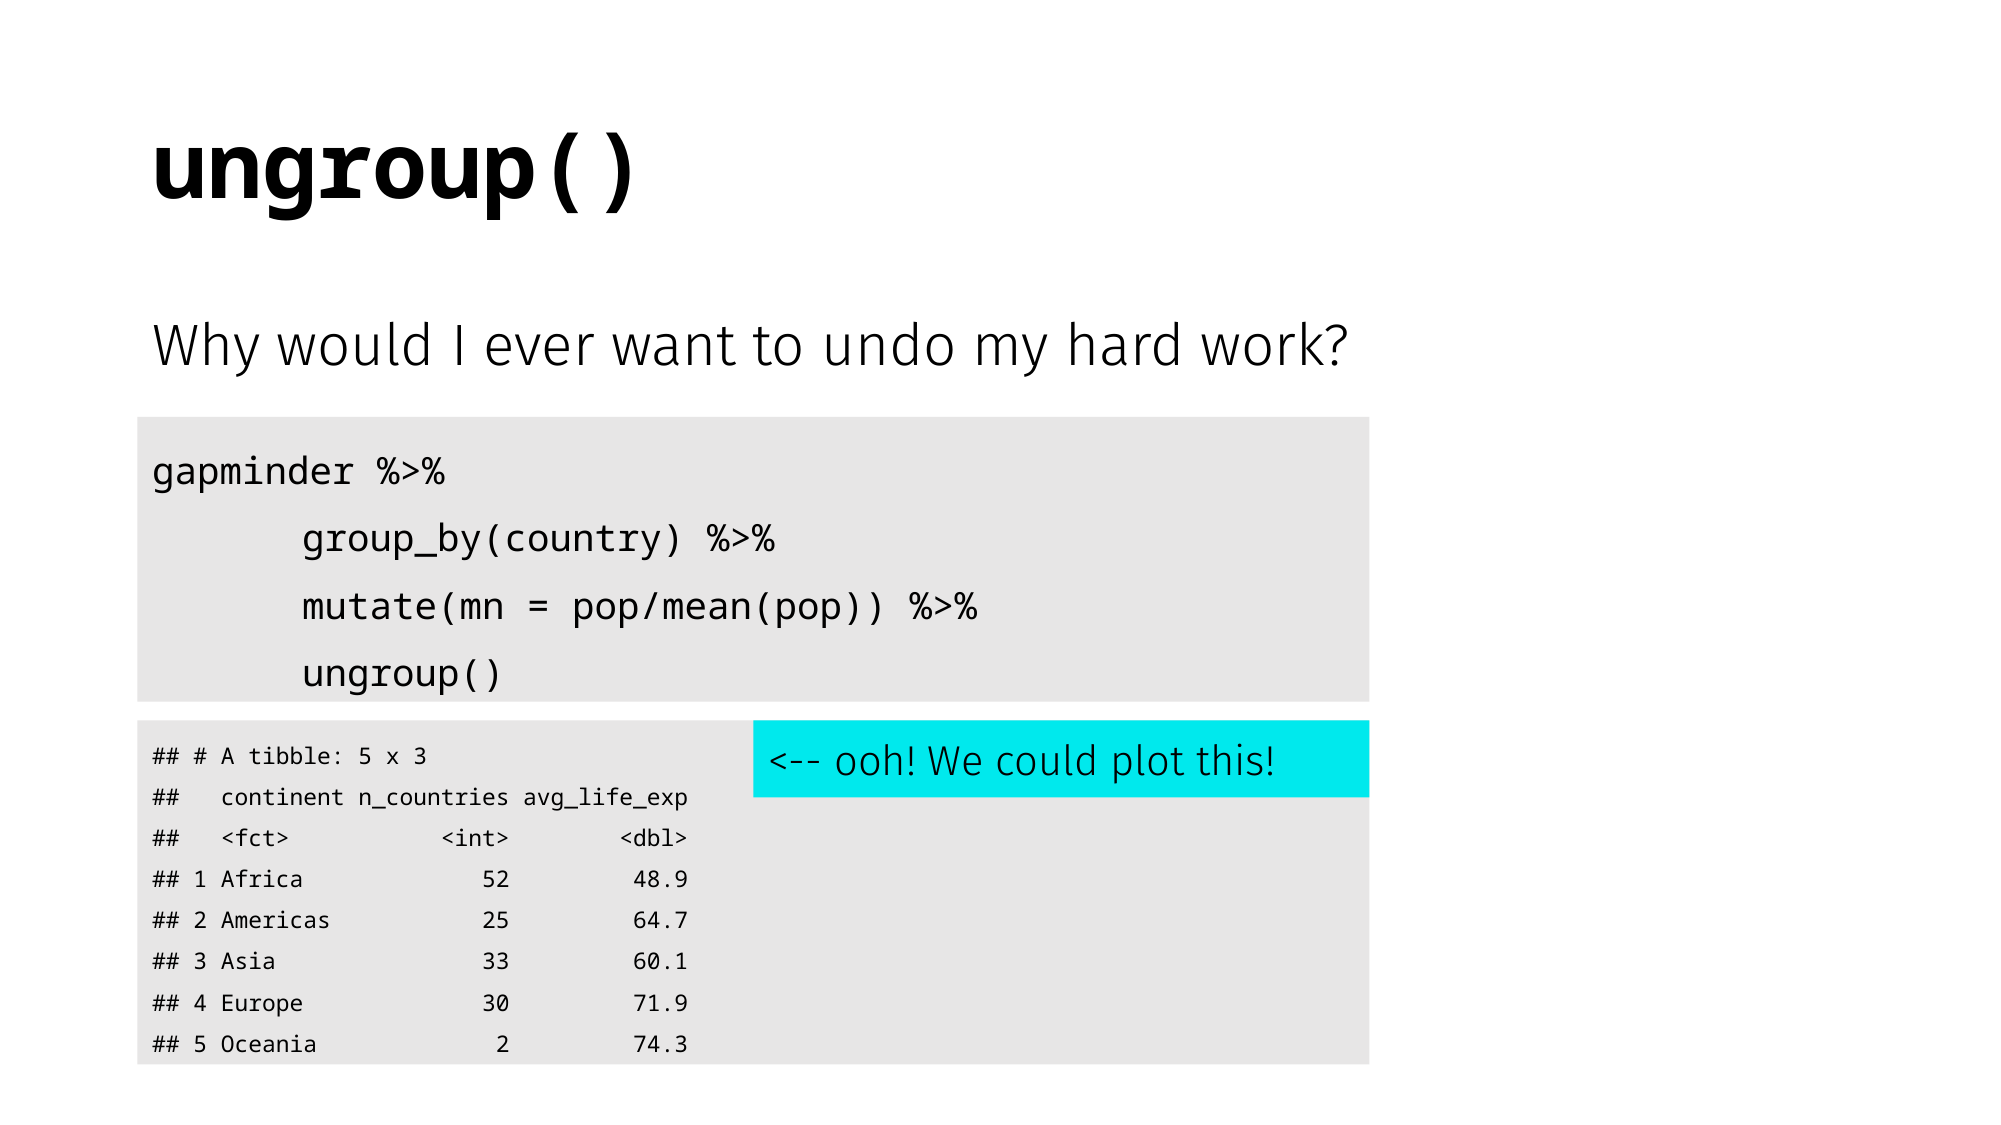

# ungroup()
Why would I ever want to undo my hard work?
gapminder %>%
	group_by(country) %>%
	mutate(mn = pop/mean(pop)) %>%
	ungroup()
## # A tibble: 5 x 3
##   continent n_countries avg_life_exp
##   <fct>           <int>        <dbl>
## 1 Africa             52         48.9
## 2 Americas           25         64.7
## 3 Asia               33         60.1
## 4 Europe             30         71.9
## 5 Oceania             2         74.3
<-- ooh! We could plot this!